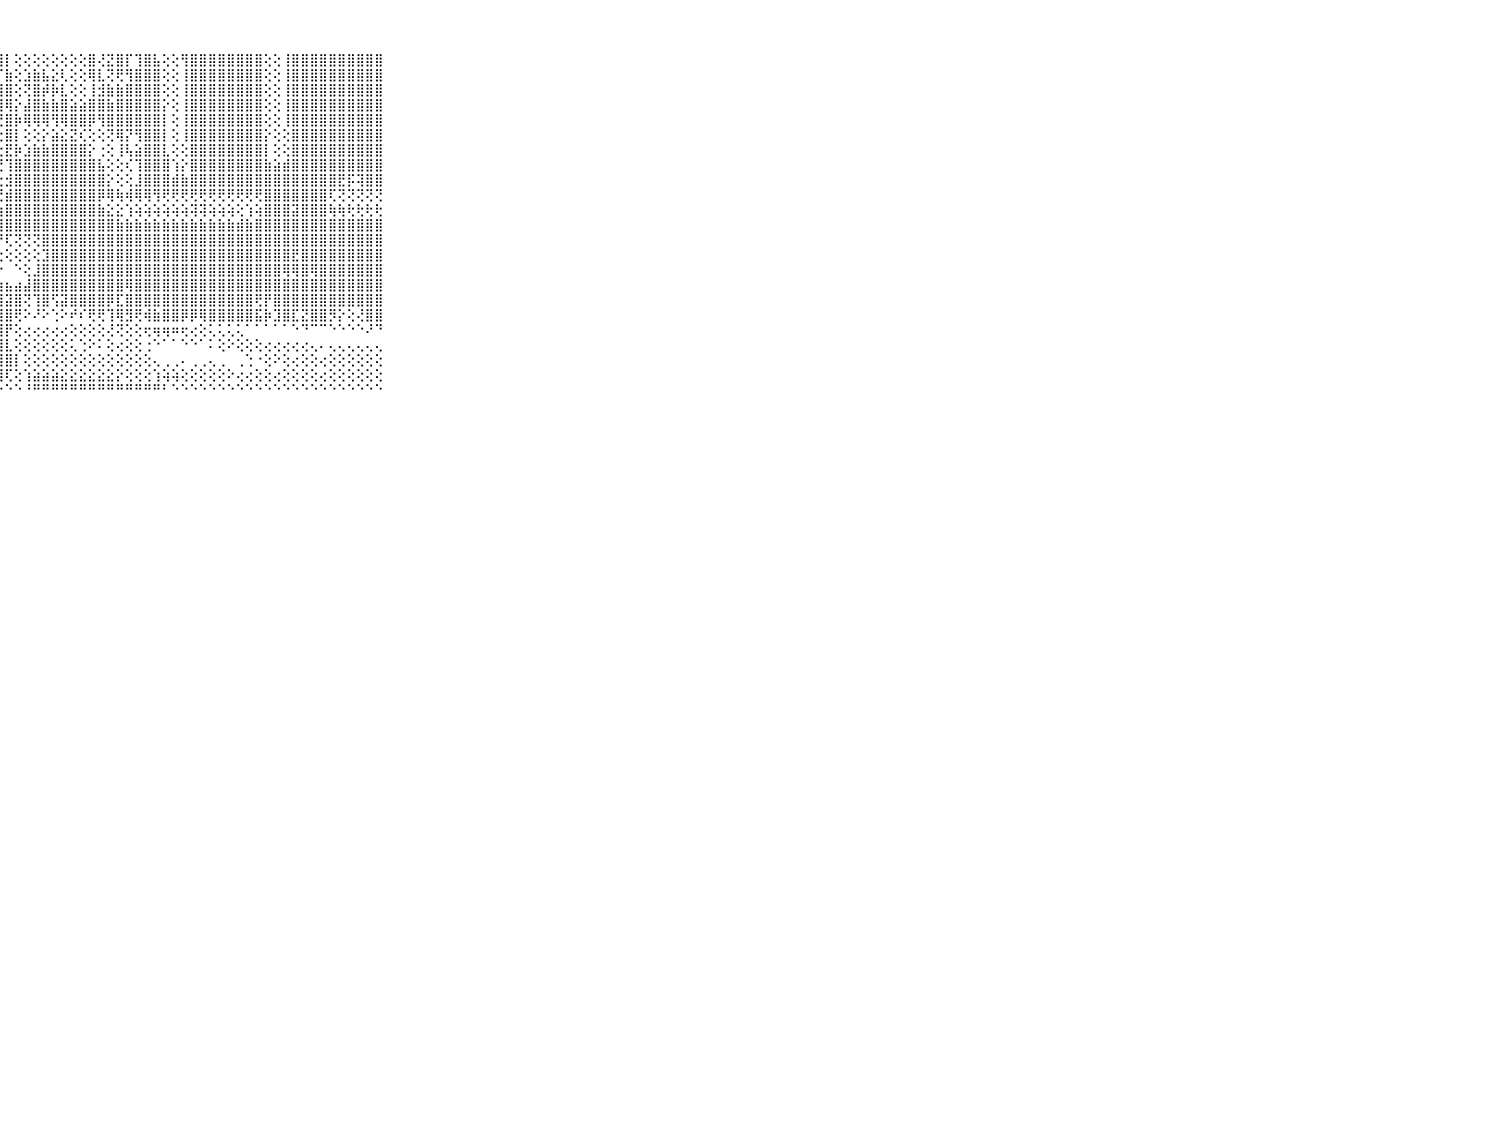

⠀⠀⠀⠀⠀⠀⠀⠀⠀⠀⠀⡇⢿⣿⣿⣿⣟⡏⣻⡕⢹⣿⣽⡵⢕⢕⢕⣿⡇⢕⢕⢕⢕⢕⢕⢕⢕⣿⢜⣝⣿⡏⢹⣿⣧⢕⢕⢻⣿⣿⣿⣿⣿⣿⣿⣿⢕⢕⢸⣿⣿⣿⣿⣿⣿⣿⣿⣿⣿⠀⠀⠀⠀⠀⠀⠀⠀⠀⠀⠀⠀
⠀⠀⠀⠀⠀⠀⠀⠀⠀⠀⠀⣷⢸⣿⣿⣿⣿⣯⣿⡇⢱⣿⣷⣗⡕⢕⢕⡏⣷⢕⣱⣷⣧⣕⢇⢕⢕⢿⣇⢝⢟⢻⣿⣿⣿⢕⢕⢸⣿⣿⣿⣿⣿⣿⣿⣿⢕⢕⢸⣿⣿⣿⣿⣿⣿⣿⣿⣿⣿⠀⠀⠀⠀⠀⠀⠀⠀⠀⠀⠀⠀
⠀⠀⠀⠀⠀⠀⠀⠀⠀⠀⠀⣿⡼⣿⣿⣿⣿⣿⣿⣿⢺⣿⣿⣿⣧⢕⢕⢸⣿⢕⢝⣿⡾⡷⣇⢕⢕⢸⣺⣷⣷⣿⣿⣿⣿⢕⢕⢸⣿⣿⣿⣿⣿⣿⣿⣿⢕⢕⢸⣿⣿⣿⣿⣿⣿⣿⣿⣿⣿⠀⠀⠀⠀⠀⠀⠀⠀⠀⠀⠀⠀
⠀⠀⠀⠀⠀⠀⠀⠀⠀⠀⠀⣿⡇⣻⣿⣿⣿⣿⣿⣿⣕⣿⣿⣿⣷⢳⢕⢸⢿⡕⣼⣿⣷⣷⣿⣵⣵⣿⣿⣷⣿⣿⣿⣿⣿⡕⢕⢸⣿⣿⣿⣿⣿⣿⣿⣿⢕⢕⢸⣿⣿⣿⣿⣿⣿⣿⣿⣿⣿⠀⠀⠀⠀⠀⠀⠀⠀⠀⠀⠀⠀
⠀⠀⠀⠀⠀⠀⠀⠀⠀⠀⠀⣿⣿⢸⣿⣿⣿⣿⣿⣿⡇⣿⣿⣿⣿⣗⡇⢝⣿⡷⢿⢿⢿⢻⢿⣿⣿⡿⢻⣿⣿⣿⣿⣿⣿⡇⢕⢸⣿⣿⣿⣿⣿⣿⣿⣿⢕⢕⢸⣿⣿⣿⣿⣿⣿⣿⣿⣿⣿⠀⠀⠀⠀⠀⠀⠀⠀⠀⠀⠀⠀
⠀⠀⠀⠀⠀⠀⠀⠀⠀⠀⠀⣿⣿⣼⣿⣿⣿⣿⣿⣿⣷⢻⣿⣿⣿⣿⡕⢕⣿⡇⢕⢕⡕⣵⣕⣝⢎⢕⢕⢝⢿⡝⢻⣿⣿⡇⢕⢸⣿⣿⣿⣿⣿⣿⣿⣿⡕⢕⢕⣿⣿⣿⣿⣿⣿⣿⣿⣿⣿⠀⠀⠀⠀⠀⠀⠀⠀⠀⠀⠀⠀
⠀⠀⠀⠀⠀⠀⠀⠀⠀⠀⠀⣿⣿⡇⣿⣿⣿⣿⣿⣿⣿⢸⣿⣿⣿⣷⣿⢕⣟⡷⣱⣷⣷⣿⣿⣿⣿⡕⢐⢕⢸⢧⣵⣿⣿⣇⢕⢕⣿⣿⣿⣿⣿⣿⣿⣿⡇⢕⢕⣿⣿⣿⣿⣿⣿⣿⣿⣿⣿⠀⠀⠀⠀⠀⠀⠀⠀⠀⠀⠀⠀
⠀⠀⠀⠀⠀⠀⠀⠀⠀⠀⠀⣿⣿⣷⣿⣿⣿⣿⣿⣿⣿⢟⣿⣿⣿⣿⣿⢝⢹⣿⣿⣿⣿⣿⣿⣿⣿⣿⣧⢕⢕⢎⢹⣿⣿⣿⢱⡕⣿⣿⣿⣿⣿⣿⣿⣿⣷⣵⣾⣿⣿⣿⣿⣿⣿⣿⣿⣿⣿⠀⠀⠀⠀⠀⠀⠀⠀⠀⠀⠀⠀
⠀⠀⠀⠀⠀⠀⠀⠀⠀⠀⠀⣿⣿⣿⢹⣿⣿⣿⣿⢿⣿⣧⣿⣿⣿⣿⣗⣗⣺⣿⣿⣿⣿⣿⣿⣿⣿⣿⣿⡕⢕⢕⣸⣿⣿⣿⣾⣷⣿⣿⣿⣿⣿⣿⣿⣿⣿⣿⣿⣿⣿⣿⣿⣿⣟⡯⢽⣿⣿⠀⠀⠀⠀⠀⠀⠀⠀⠀⠀⠀⠀
⠀⠀⠀⠀⠀⠀⠀⠀⠀⠀⠀⢽⢿⢿⢯⣿⣿⣯⡽⢯⡽⡵⣗⣞⡿⢟⢟⢟⣾⣿⣿⣿⣿⣿⣿⣿⣿⣿⡿⢿⢷⢾⢿⢿⢻⢟⢟⢟⢟⢟⢟⢟⢟⢟⢟⢟⣿⣿⣿⣿⣿⣿⣿⢏⢝⢝⢝⢝⢝⠀⠀⠀⠀⠀⠀⠀⠀⠀⠀⠀⠀
⠀⠀⠀⠀⠀⠀⠀⠀⠀⠀⠀⢾⢿⣾⣿⣿⣿⣿⣿⣿⣧⣾⣿⢿⡗⡝⣎⣱⣿⣿⣿⣿⣿⣿⣿⣿⣿⣿⣷⣕⣕⢱⢵⢵⢵⢵⢵⢵⢽⢽⢵⢵⢵⢕⢱⢵⣿⣿⣿⣽⣿⣿⣿⢷⢷⢗⢗⢗⢗⠀⠀⠀⠀⠀⠀⠀⠀⠀⠀⠀⠀
⠀⠀⠀⠀⠀⠀⠀⠀⠀⠀⠀⣿⣿⣿⣿⣿⣿⣿⣿⣿⣷⣷⣷⣷⣷⣷⣷⣿⣿⣿⣿⣿⣿⣿⣿⣿⣿⣿⣿⣿⣷⣷⣷⣷⣷⣷⣷⣷⣷⣷⣷⣷⣷⣾⣷⣿⣿⣿⣿⣿⣿⣿⣿⣿⣿⣿⣿⣿⣿⠀⠀⠀⠀⠀⠀⠀⠀⠀⠀⠀⠀
⠀⠀⠀⠀⠀⠀⠀⠀⠀⠀⠀⣿⣿⣿⣿⣿⣿⣿⣿⣿⣿⣿⣿⣿⣿⣿⣿⡟⢏⢝⢝⢝⣿⣿⣿⣿⣿⣿⣿⣿⣿⣿⣿⣿⣿⣿⣿⣿⣿⣿⣿⣿⣿⣿⣿⣿⣿⣿⣿⣿⣿⣿⣿⣿⣿⣿⣿⣿⣿⠀⠀⠀⠀⠀⠀⠀⠀⠀⠀⠀⠀
⠀⠀⠀⠀⠀⠀⠀⠀⠀⠀⠀⣿⣿⣿⣿⣿⣿⣿⣿⣿⣿⣿⣿⣿⣿⣿⣿⢕⢕⢕⢕⢕⣹⣿⣿⣿⣿⣿⣿⣿⣿⣿⣿⣿⣿⣿⣿⣿⣿⣿⣿⣿⣿⣿⣿⣿⣿⣿⣿⣟⣿⣿⣿⣿⣿⣿⣿⣿⣿⠀⠀⠀⠀⠀⠀⠀⠀⠀⠀⠀⠀
⠀⠀⠀⠀⠀⠀⠀⠀⠀⠀⠀⣿⣿⣿⣿⣿⣿⣿⣿⣿⣿⣿⣿⣿⣿⣿⣿⡕⠀⠑⢕⣸⣿⣿⣿⣿⣿⣿⣿⣿⣿⣿⣿⣿⣿⣿⣿⣿⣿⣿⣿⣿⣿⣿⣿⣿⣿⣿⢿⢿⣿⢿⣿⣿⣿⣿⣿⣿⣿⠀⠀⠀⠀⠀⠀⠀⠀⠀⠀⠀⠀
⠀⠀⠀⠀⠀⠀⠀⠀⠀⠀⠀⣿⡿⢿⢿⣿⣿⣿⣿⣿⣿⣿⣿⣿⣿⣿⣿⣷⣦⣴⣼⣿⣿⣿⣿⣿⣿⣿⣿⣿⣿⢿⣿⣿⣿⣿⣿⣿⣿⣿⣿⣿⣿⣿⣿⣿⣿⣿⣿⣿⣿⣿⣿⣿⣿⣿⣿⣿⣿⠀⠀⠀⠀⠀⠀⠀⠀⠀⠀⠀⠀
⠀⠀⠀⠀⠀⠀⠀⠀⠀⠀⠀⢿⡇⢕⢟⣟⣻⣟⣟⣟⣟⣟⣅⢅⣹⡕⣕⣸⣽⣿⢝⢹⣿⢫⣽⣿⣿⣿⣿⡿⣏⣿⣿⣿⣿⣿⣿⣿⣿⣿⣿⣿⣿⣿⣿⢟⡟⣿⣿⣿⣿⣿⣿⣿⣿⣿⣿⣿⣿⠀⠀⠀⠀⠀⠀⠀⠀⠀⠀⠀⠀
⠀⠀⠀⠀⠀⠀⠀⠀⠀⠀⠀⠀⢀⠀⢀⢁⠑⠑⠙⠙⠙⠙⠕⠜⠝⢹⣿⣿⣿⢟⠕⠜⠕⢑⠕⠞⠎⢟⢟⢹⢿⣻⢟⢾⣷⣿⣿⡿⡿⢿⣿⣿⣿⣿⣿⣯⡷⣹⣿⣏⣝⣿⣿⡻⡕⢕⢜⣿⣿⠀⠀⠀⠀⠀⠀⠀⠀⠀⠀⠀⠀
⠀⠀⠀⠀⠀⠀⠀⠀⠀⠀⠀⢕⢕⢕⢕⢕⢕⢕⢕⢕⢕⢕⢕⢕⢱⣿⣿⣿⡟⢕⢔⢔⢔⢔⢔⢕⢕⢕⢕⢜⢝⢕⢕⢖⢶⢶⠶⢖⢔⢕⢅⢅⢅⢅⠁⠁⠁⠁⠁⠑⠙⠉⠉⠑⠑⠑⠑⠜⠙⠀⠀⠀⠀⠀⠀⠀⠀⠀⠀⠀⠀
⠀⠀⠀⠀⠀⠀⠀⠀⠀⠀⠀⢕⢕⢕⢕⢕⢕⢕⢕⢕⢕⢕⢕⢕⢕⣿⣿⣿⣇⢕⢕⢕⢕⢕⢕⢅⢑⠕⠅⢕⢔⢕⢕⢐⠑⠁⠁⠑⠑⠁⠅⢕⠕⢕⢕⢕⢔⢔⢔⢔⢔⢄⠄⢄⢄⢄⢄⢄⢄⠀⠀⠀⠀⠀⠀⠀⠀⠀⠀⠀⠀
⠀⠀⠀⠀⠀⠀⠀⠀⠀⠀⠀⣕⣕⣕⣕⣕⣕⢕⢕⢕⢕⢕⢕⢕⣾⣿⣿⣿⣿⡇⢕⢕⢕⢕⢕⢕⢕⢕⢕⢕⢕⢕⢕⢕⢄⢀⢀⠄⢀⢀⢄⢀⠀⢀⢑⠐⢕⠕⢕⢔⢕⢕⢔⢕⢕⢕⢕⢕⢕⠀⠀⠀⠀⠀⠀⠀⠀⠀⠀⠀⠀
⠀⠀⠀⠀⠀⠀⠀⠀⠀⠀⠀⣿⣿⣿⣿⣿⣿⣿⣿⣿⡗⢕⢕⢸⣿⡿⢿⢿⢏⢕⢱⣵⣵⣵⣕⣕⣕⣕⣕⣕⡕⢕⢕⢕⢱⢵⢵⢕⢕⢕⢕⢕⠕⢔⢔⢕⢕⢔⢕⢕⢕⢕⢔⢕⢕⢕⢕⢕⢕⠀⠀⠀⠀⠀⠀⠀⠀⠀⠀⠀⠀
⠀⠀⠀⠀⠀⠀⠀⠀⠀⠀⠀⠛⠛⠛⠛⠛⠛⠛⠛⠛⠋⠑⠑⠘⠑⠑⠑⠑⠑⠑⠘⠛⠛⠛⠛⠛⠛⠛⠛⠛⠛⠛⠛⠛⠛⠃⠑⠑⠑⠑⠑⠑⠑⠑⠑⠑⠑⠑⠑⠑⠑⠑⠑⠑⠑⠑⠑⠑⠑⠀⠀⠀⠀⠀⠀⠀⠀⠀⠀⠀⠀